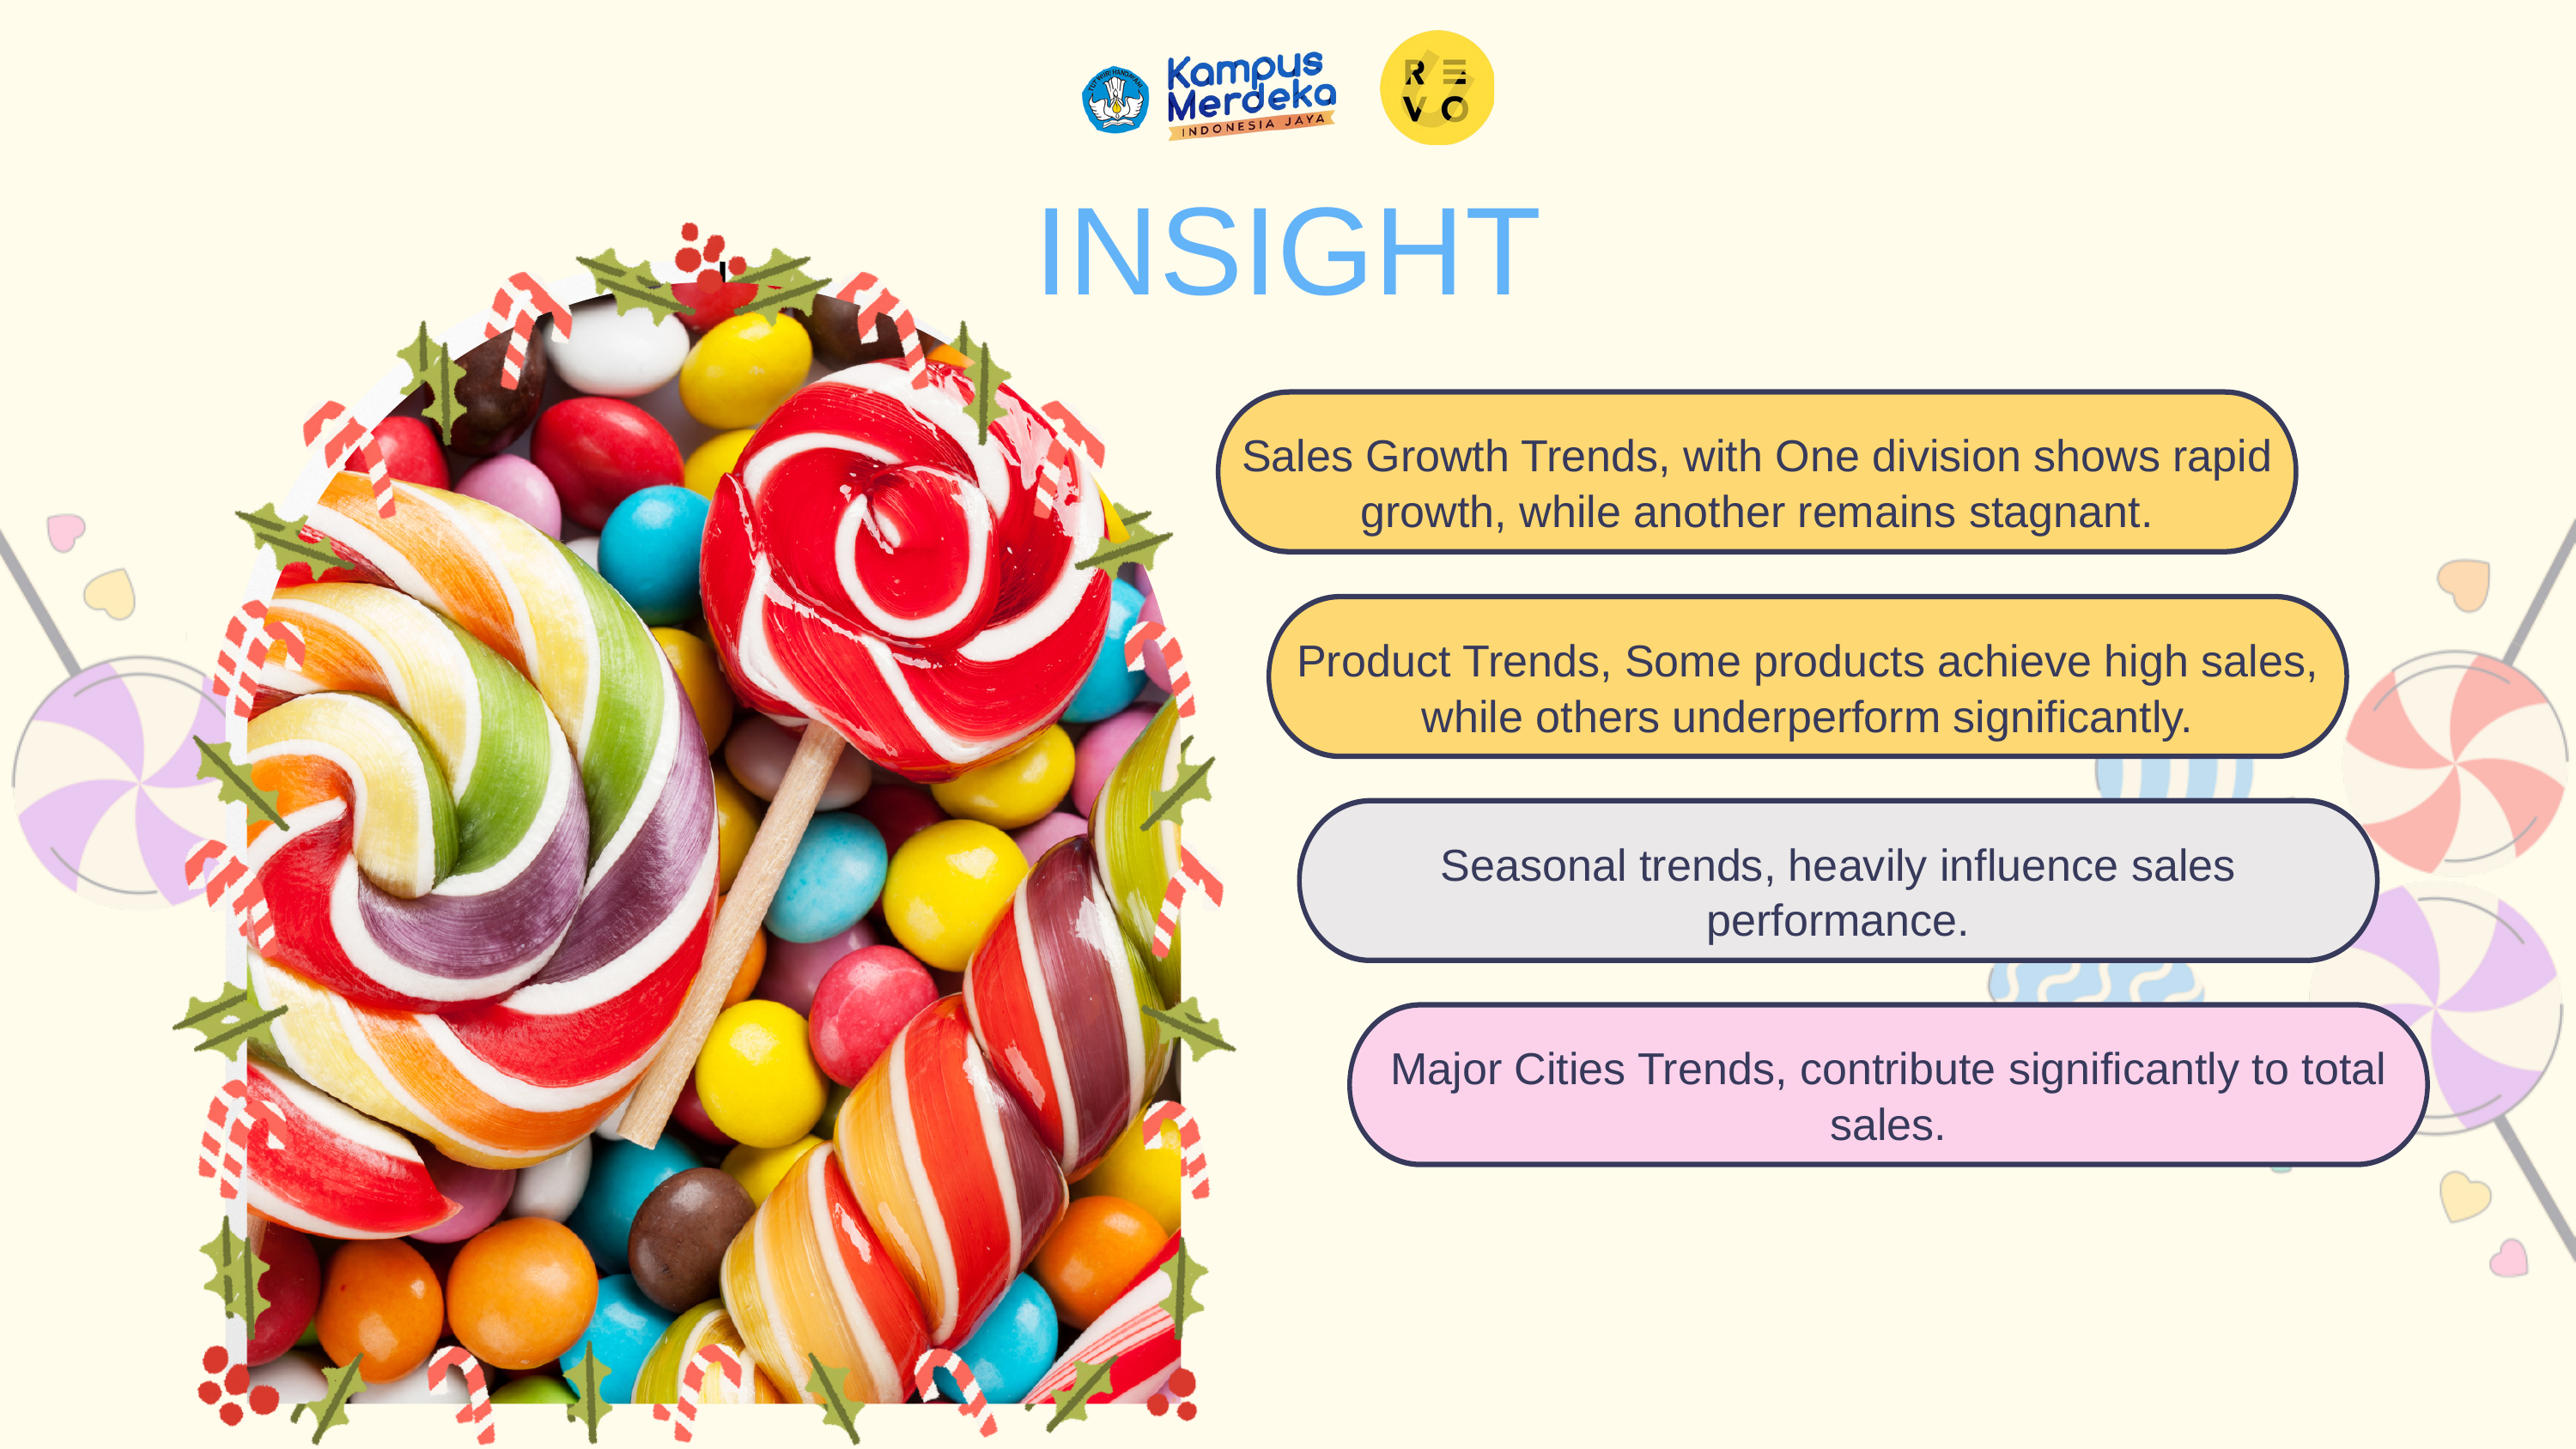

INSIGHT

Sales Growth Trends, with One division shows rapid growth, while another remains stagnant.

Product Trends, Some products achieve high sales, while others underperform significantly.

Seasonal trends, heavily influence sales performance.

Major Cities Trends, contribute significantly to total sales.